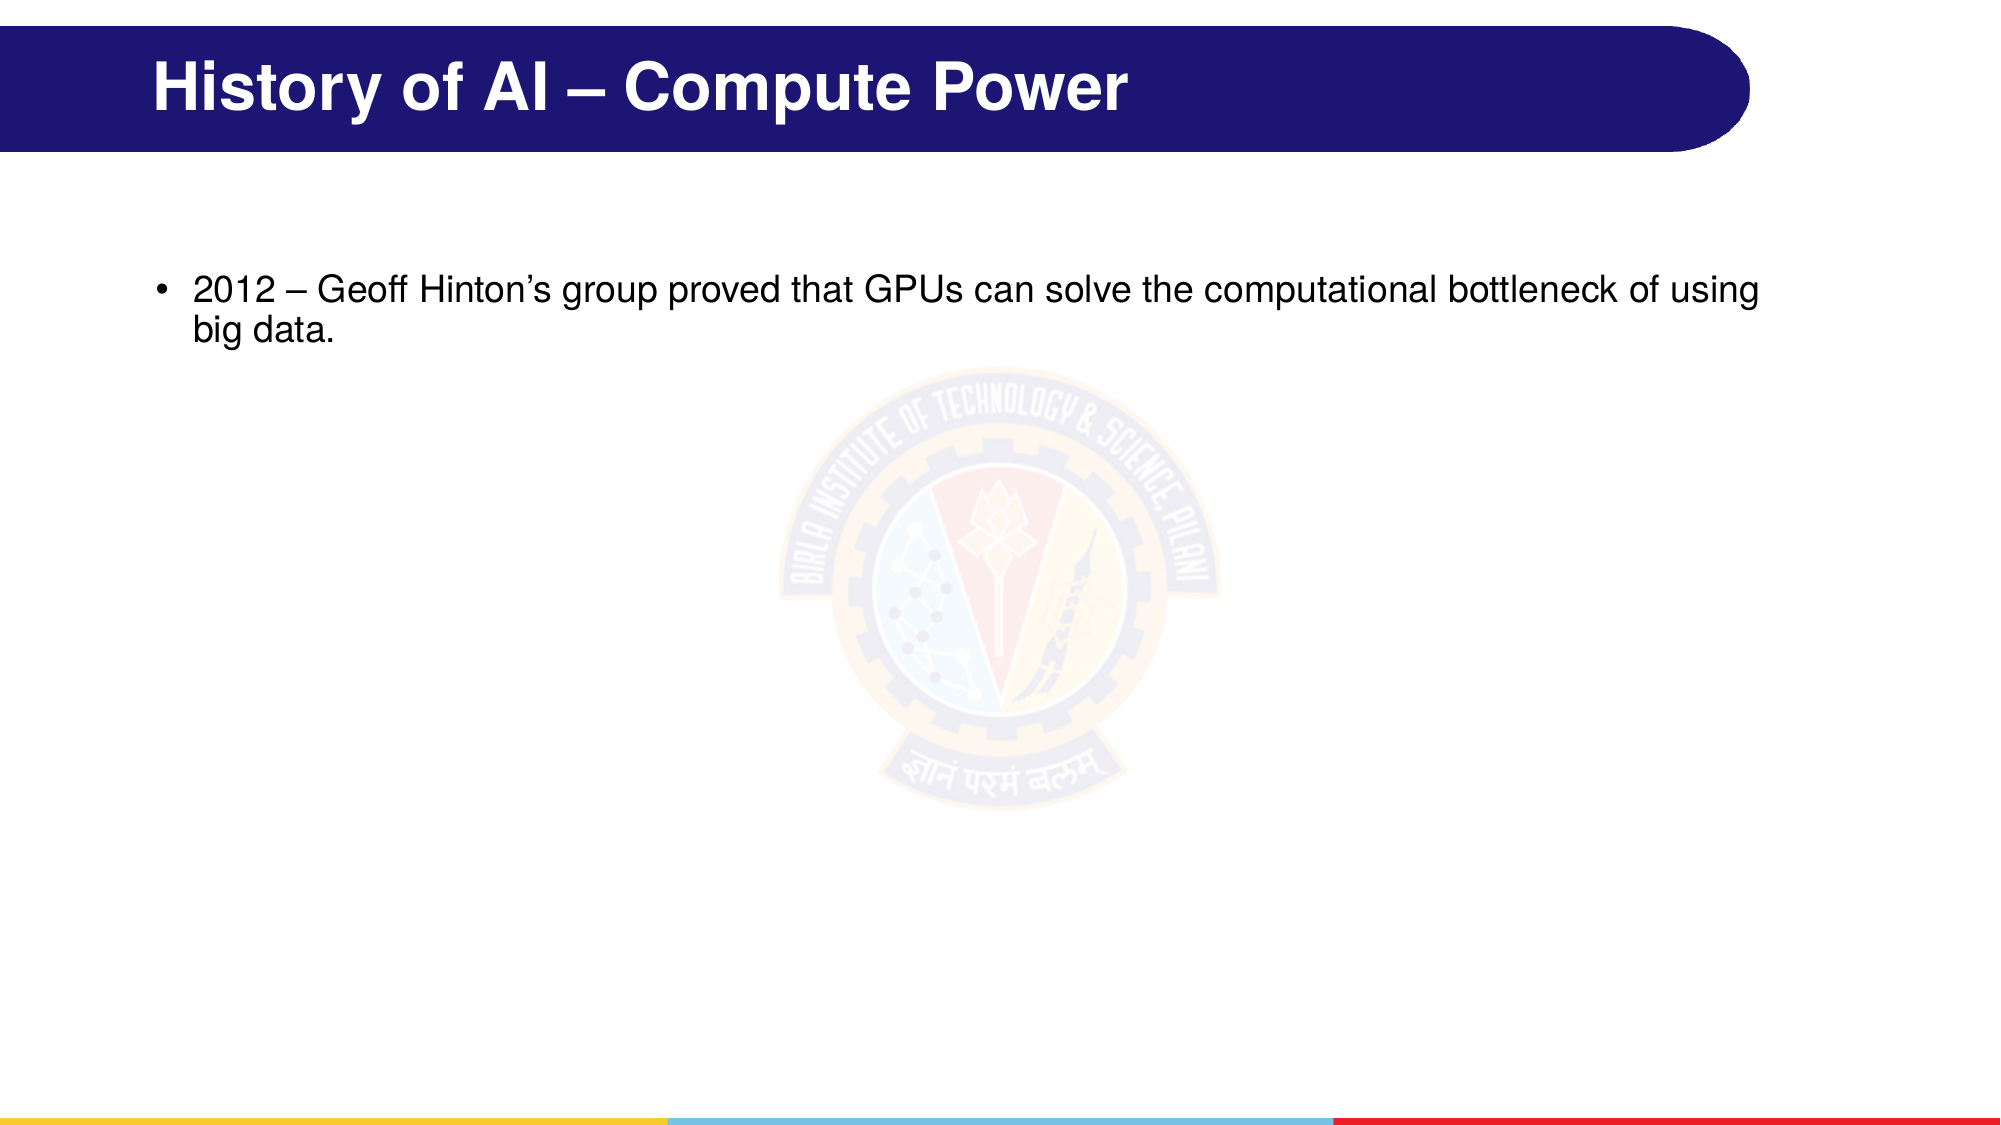

# History of AI – Compute Power

2012 – Geoff Hinton’s group proved that GPUs can solve the computational bottleneck of using big data.